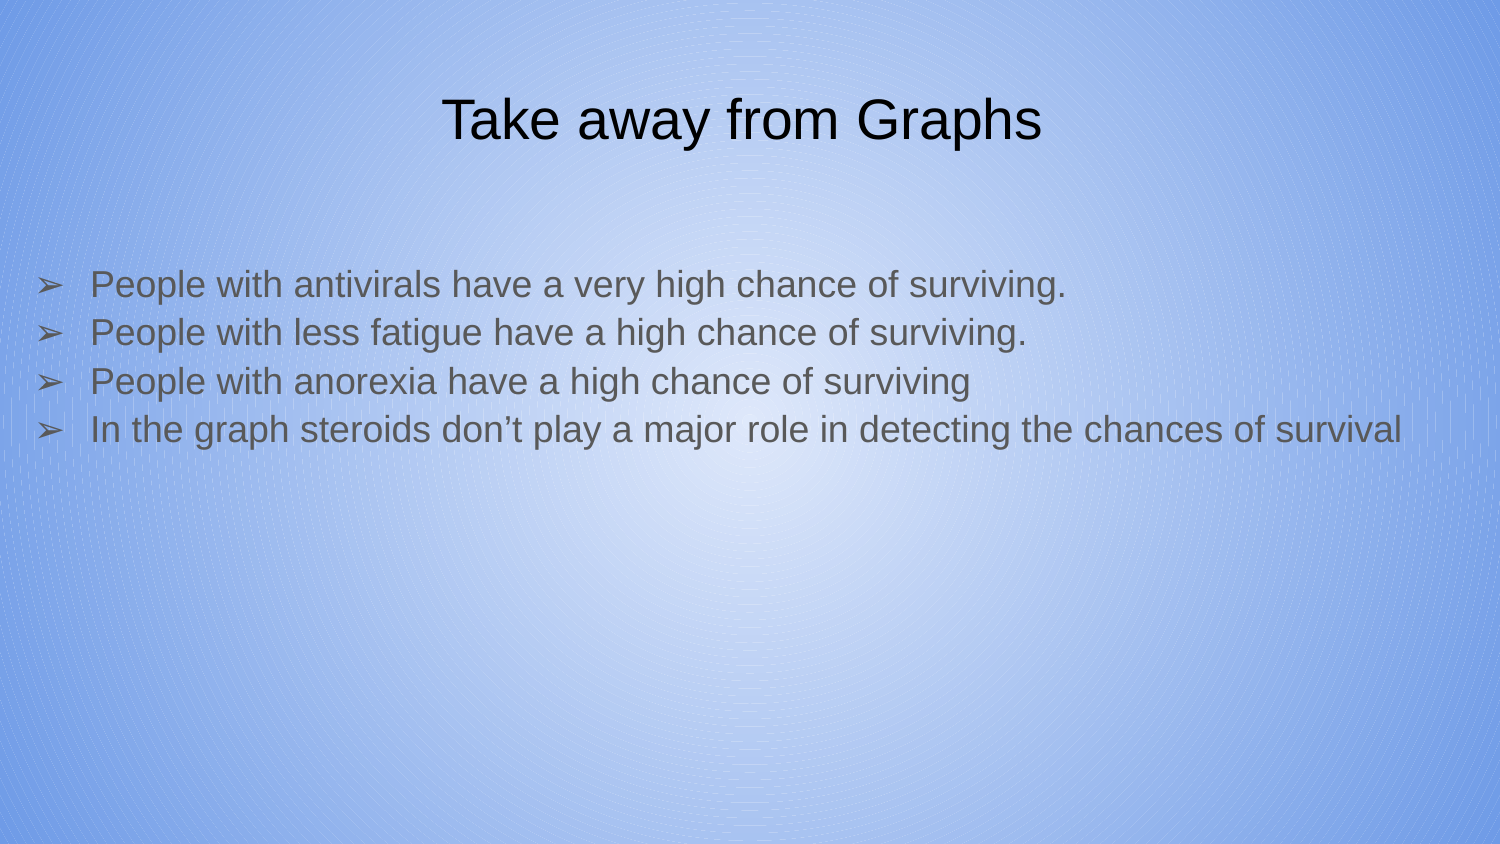

# Take away from Graphs
People with antivirals have a very high chance of surviving.
People with less fatigue have a high chance of surviving.
People with anorexia have a high chance of surviving
In the graph steroids don’t play a major role in detecting the chances of survival